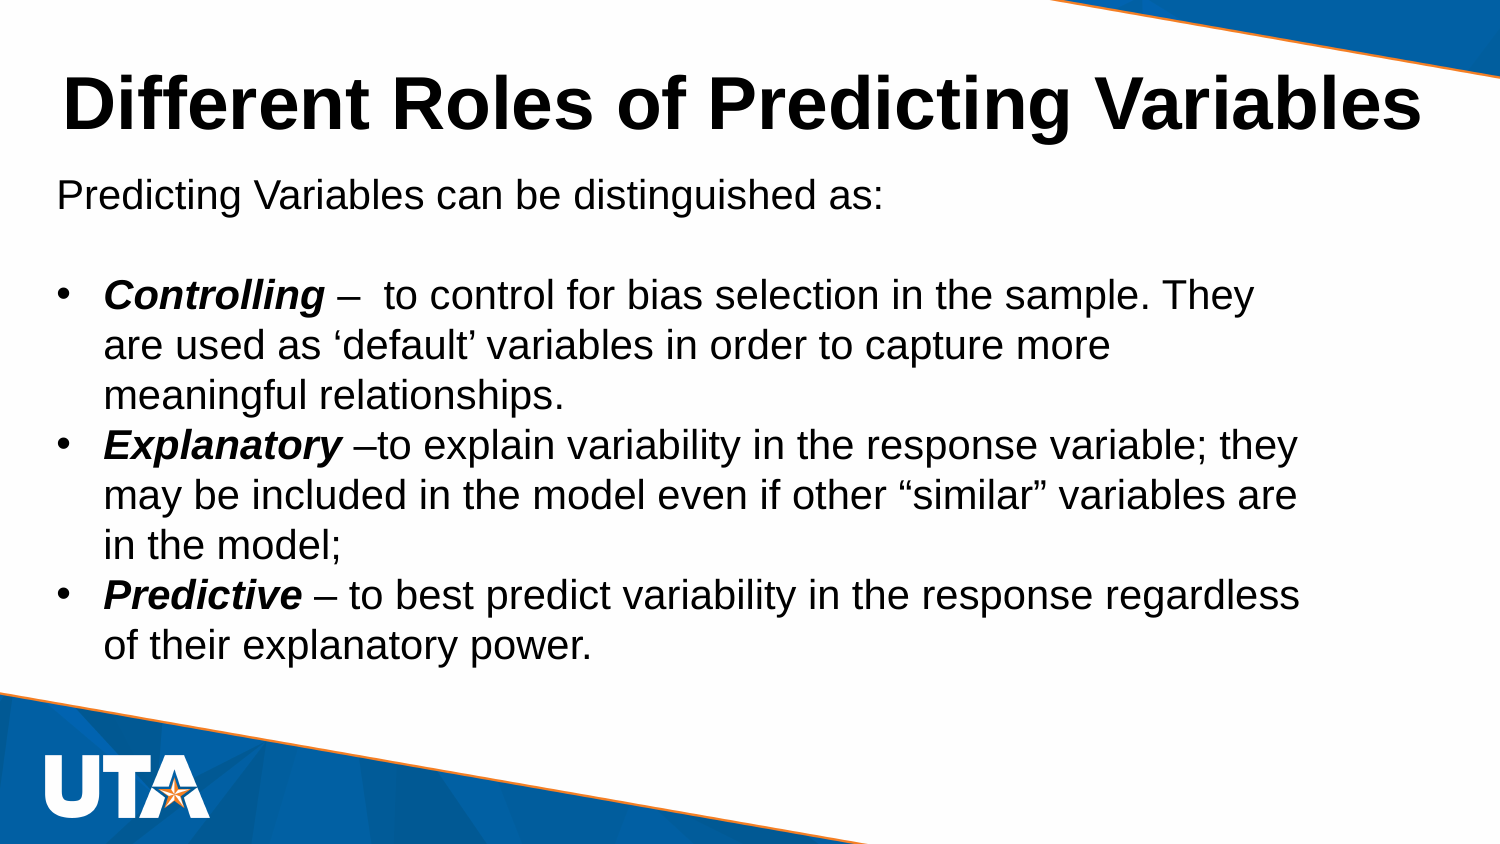

Different Roles of Predicting Variables
Predicting Variables can be distinguished as:

Controlling –  to control for bias selection in the sample. They are used as ‘default’ variables in order to capture more meaningful relationships.
Explanatory –to explain variability in the response variable; they may be included in the model even if other “similar” variables are in the model;
Predictive – to best predict variability in the response regardless of their explanatory power.